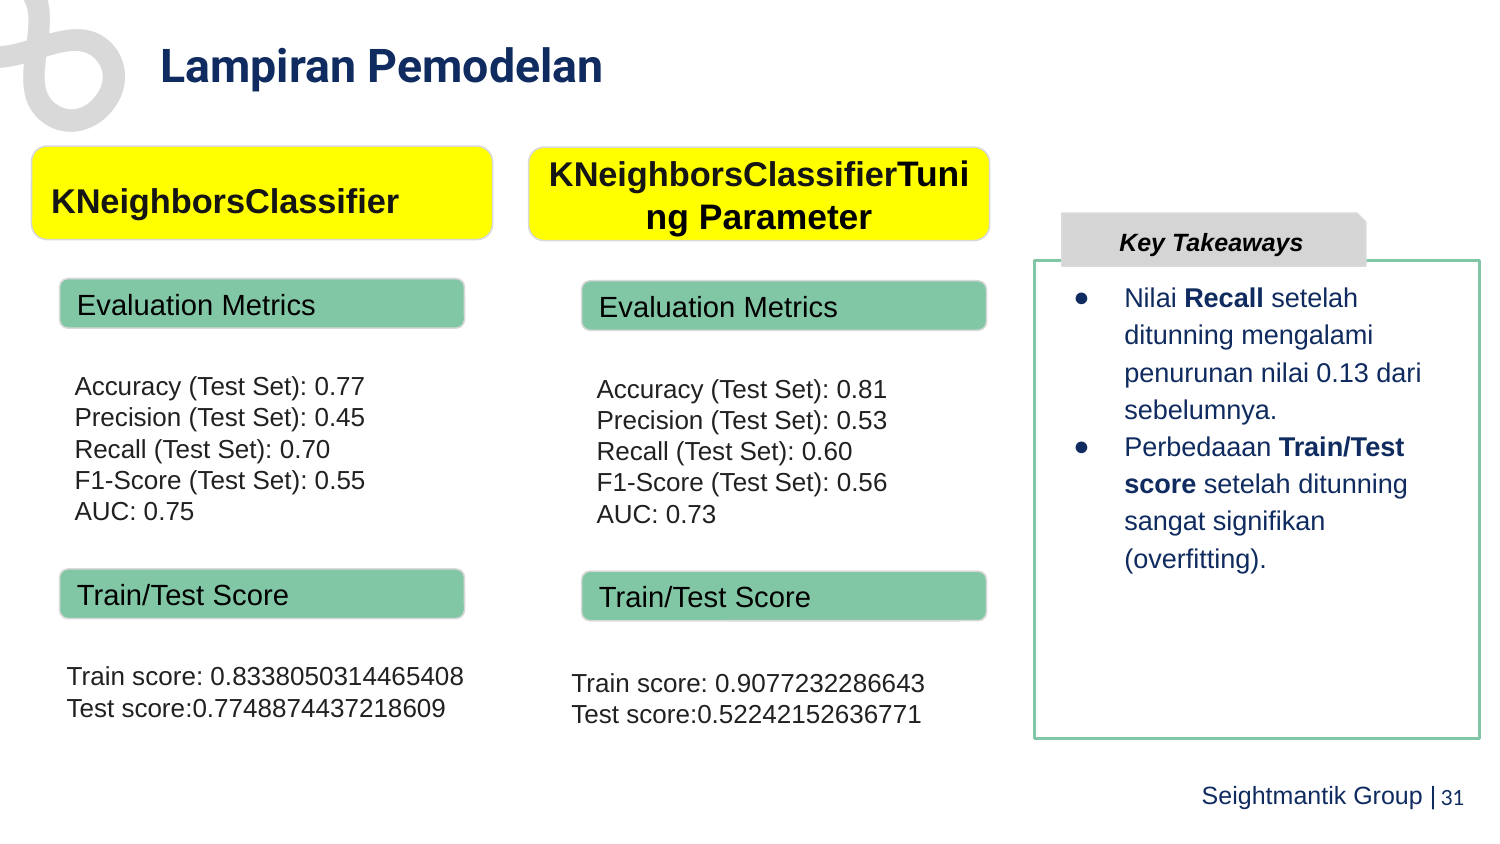

# Lampiran Pemodelan
KNeighborsClassifier
KNeighborsClassifierTuning Parameter
Key Takeaways
Nilai Recall setelah ditunning mengalami penurunan nilai 0.13 dari sebelumnya.
Perbedaaan Train/Test score setelah ditunning sangat signifikan (overfitting).
Evaluation Metrics
Evaluation Metrics
Accuracy (Test Set): 0.77
Precision (Test Set): 0.45
Recall (Test Set): 0.70
F1-Score (Test Set): 0.55
AUC: 0.75
Accuracy (Test Set): 0.81
Precision (Test Set): 0.53
Recall (Test Set): 0.60
F1-Score (Test Set): 0.56
AUC: 0.73
Train/Test Score
Train/Test Score
Train score: 0.8338050314465408
Test score:0.7748874437218609
Train score: 0.9077232286643
Test score:0.52242152636771
31